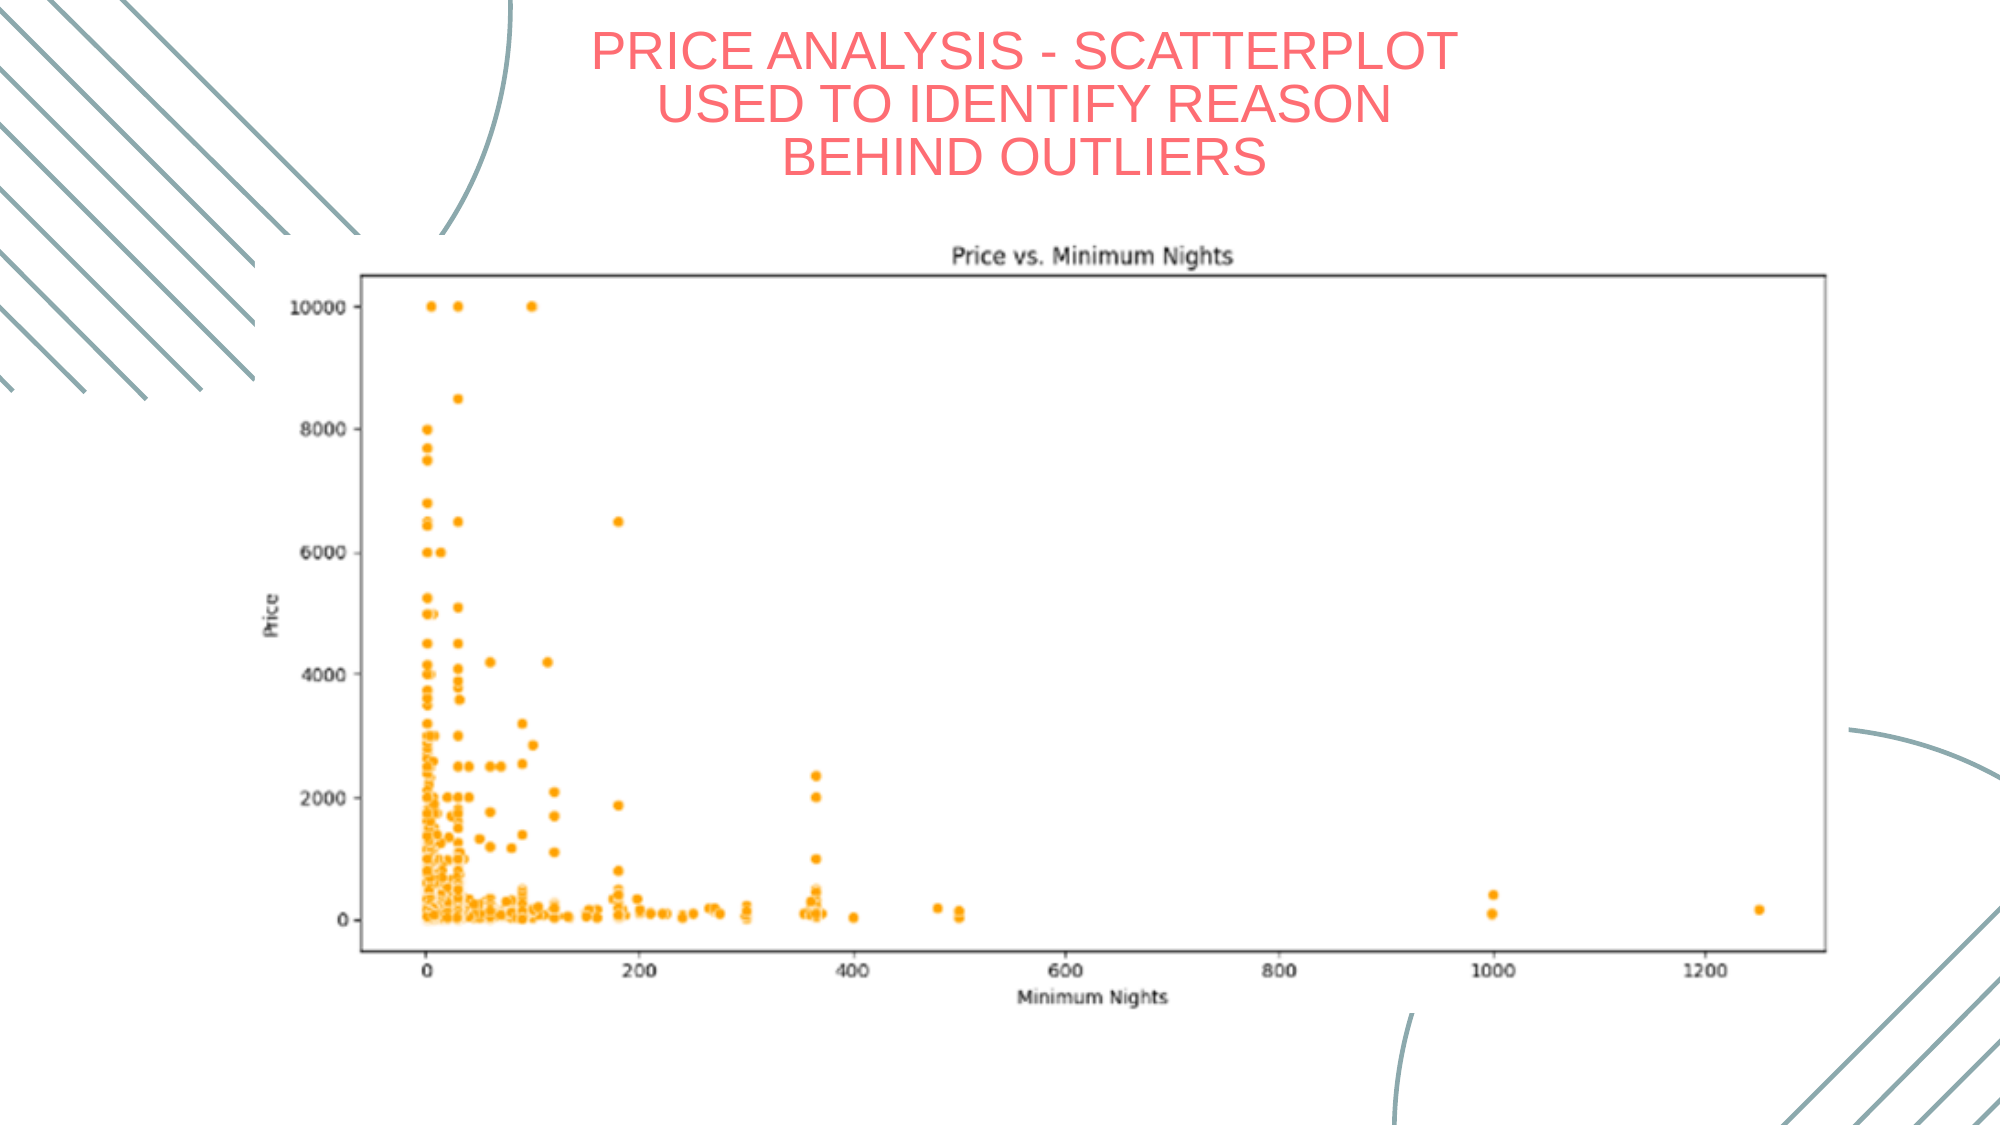

PRICE ANALYSIS - SCATTERPLOT USED TO IDENTIFY REASON BEHIND OUTLIERS